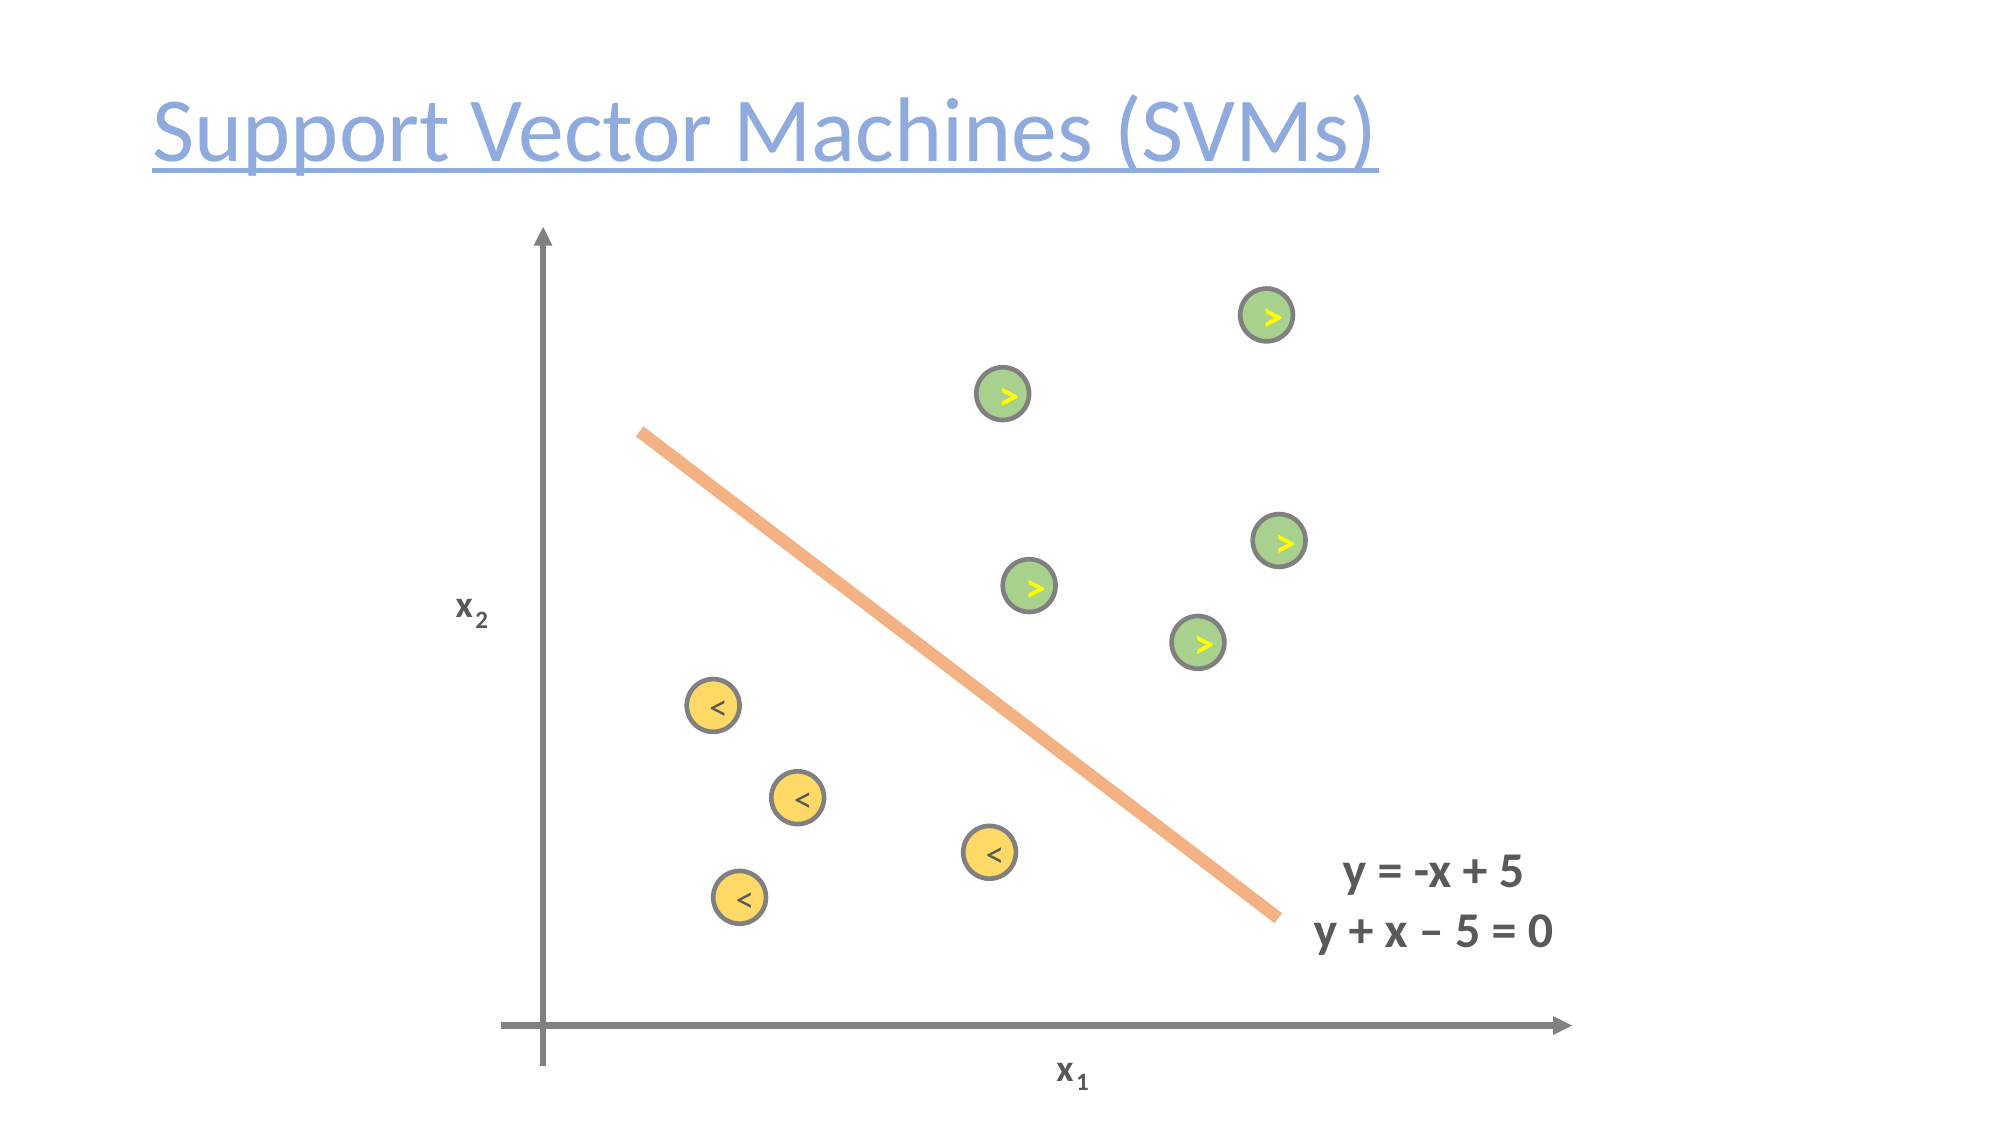

# Support Vector Machines (SVMs)
>
>
>
>
x
2
>
<
<
<
y = -x + 5
y + x – 5 = 0
<
x
1